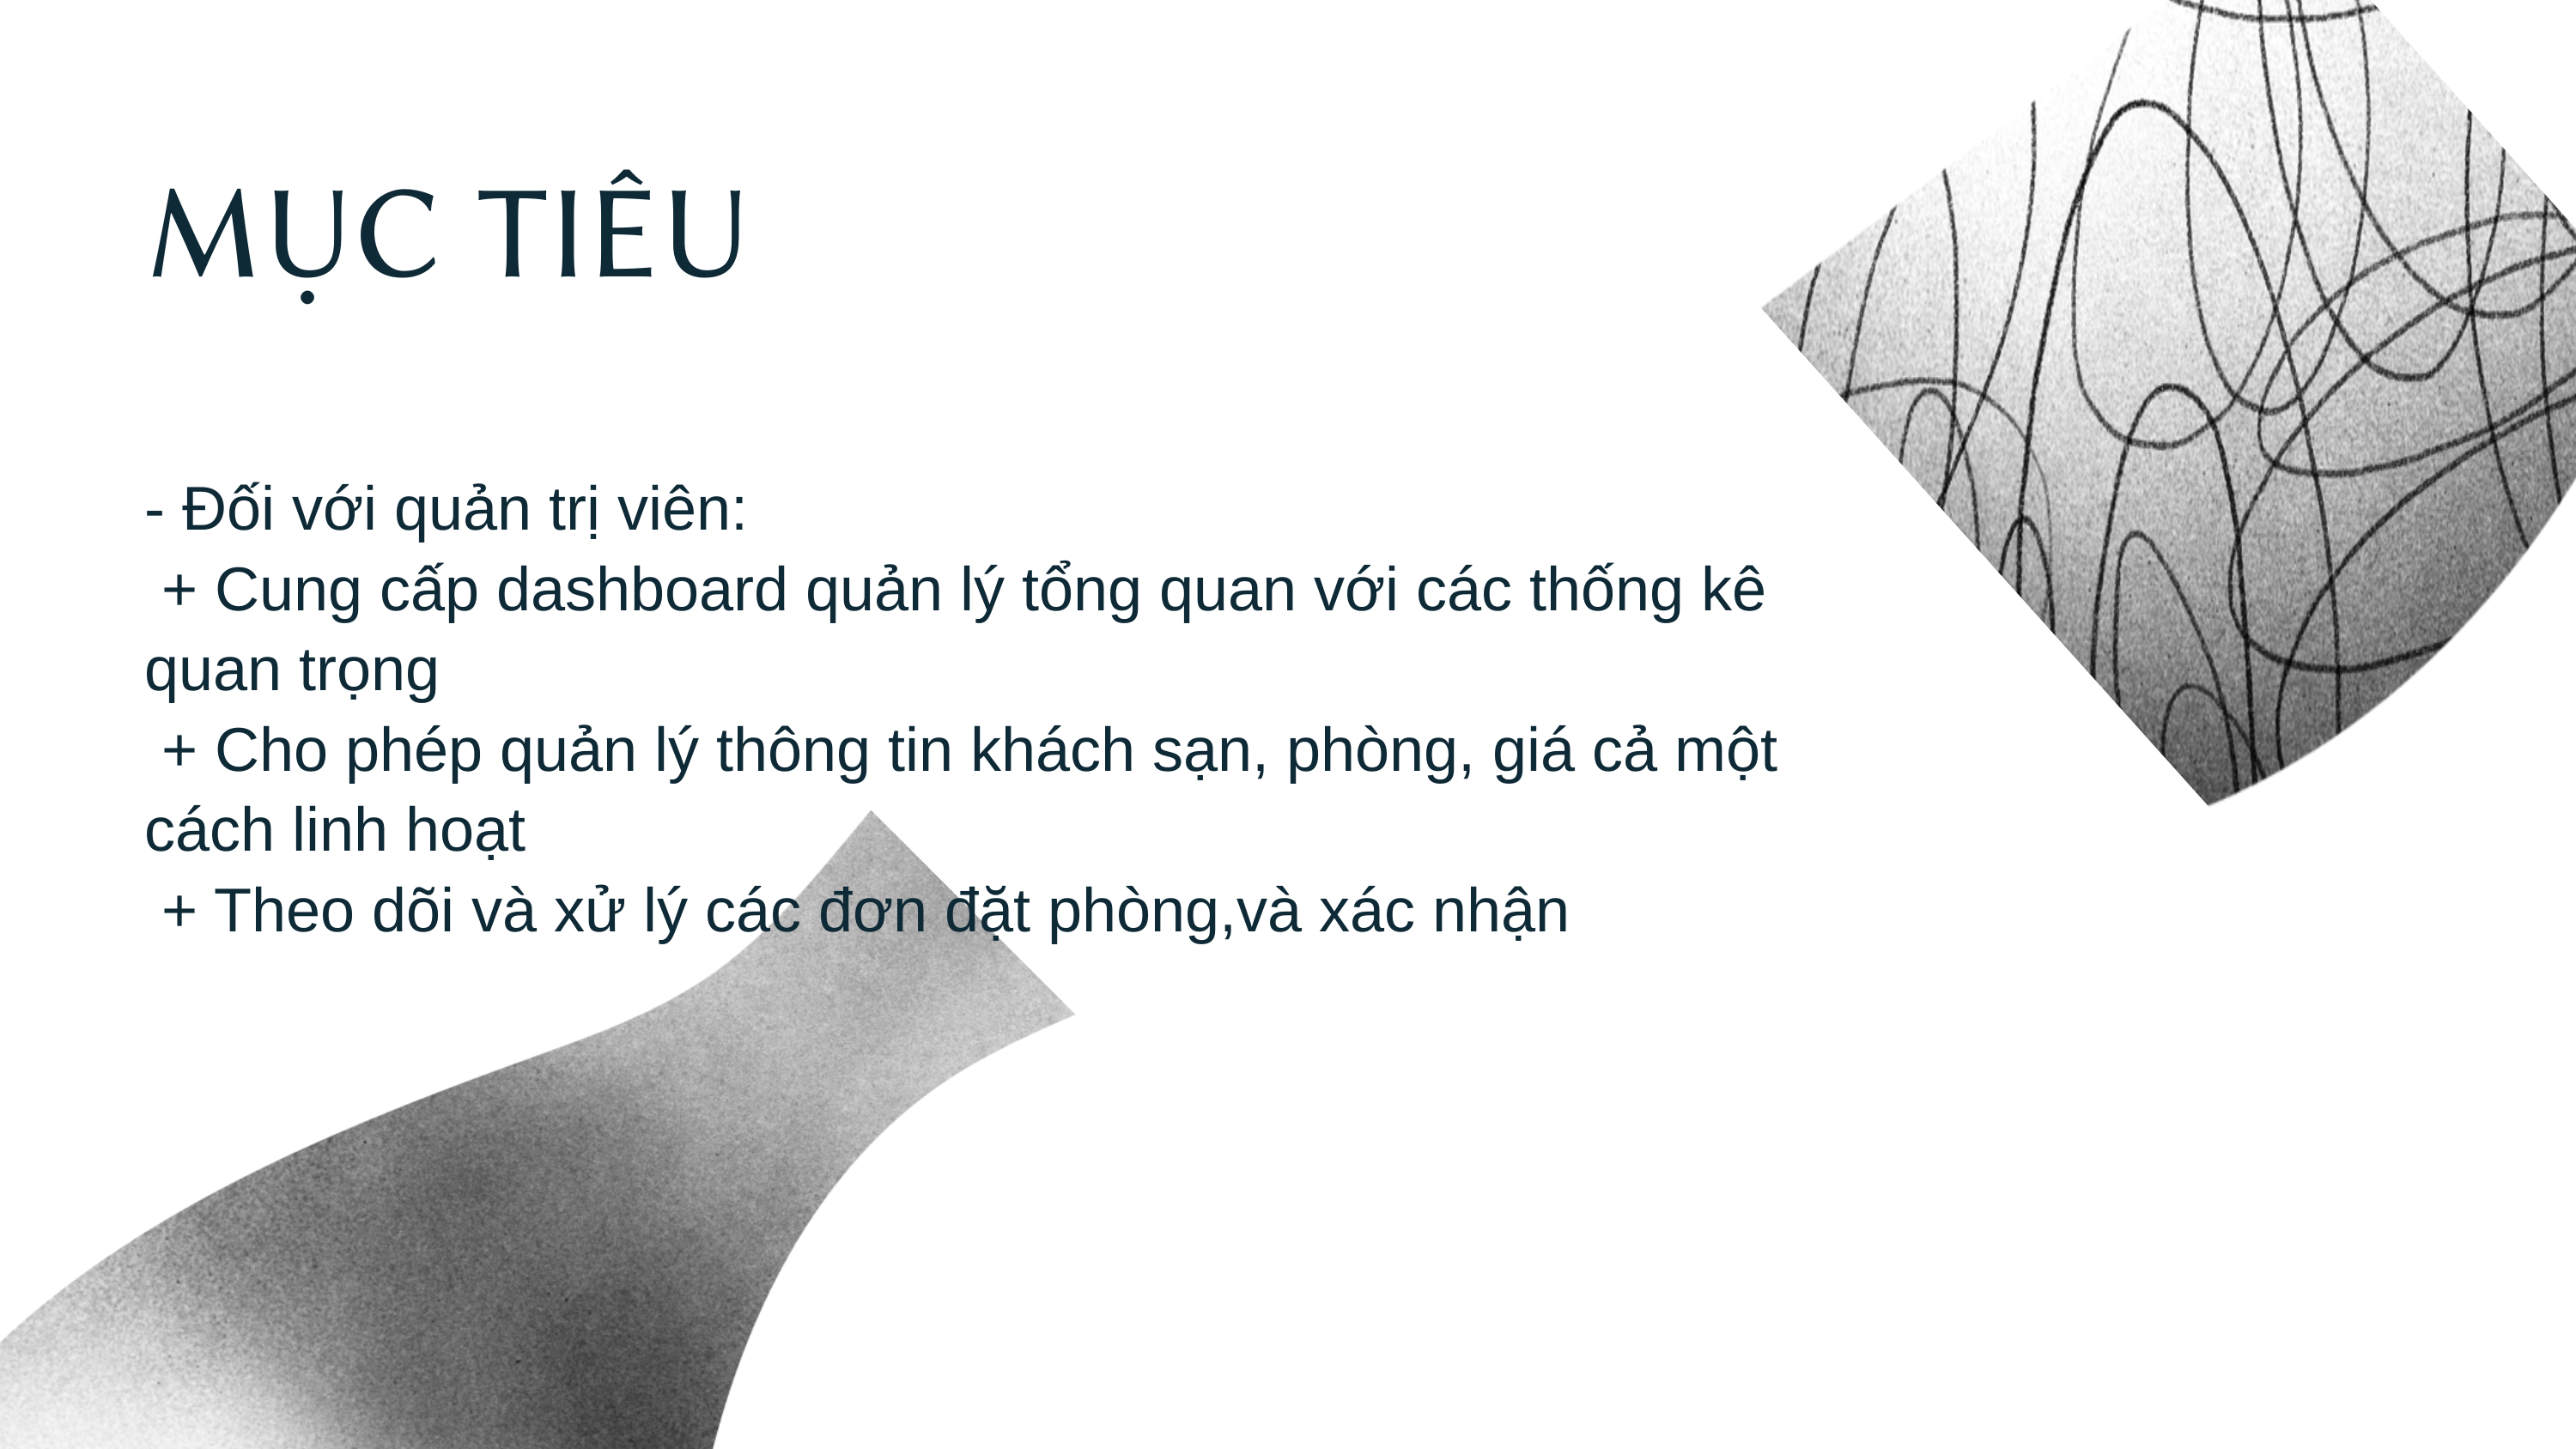

MỤC TIÊU

- Đối với quản trị viên:
 + Cung cấp dashboard quản lý tổng quan với các thống kê quan trọng
 + Cho phép quản lý thông tin khách sạn, phòng, giá cả một cách linh hoạt
 + Theo dõi và xử lý các đơn đặt phòng,và xác nhận